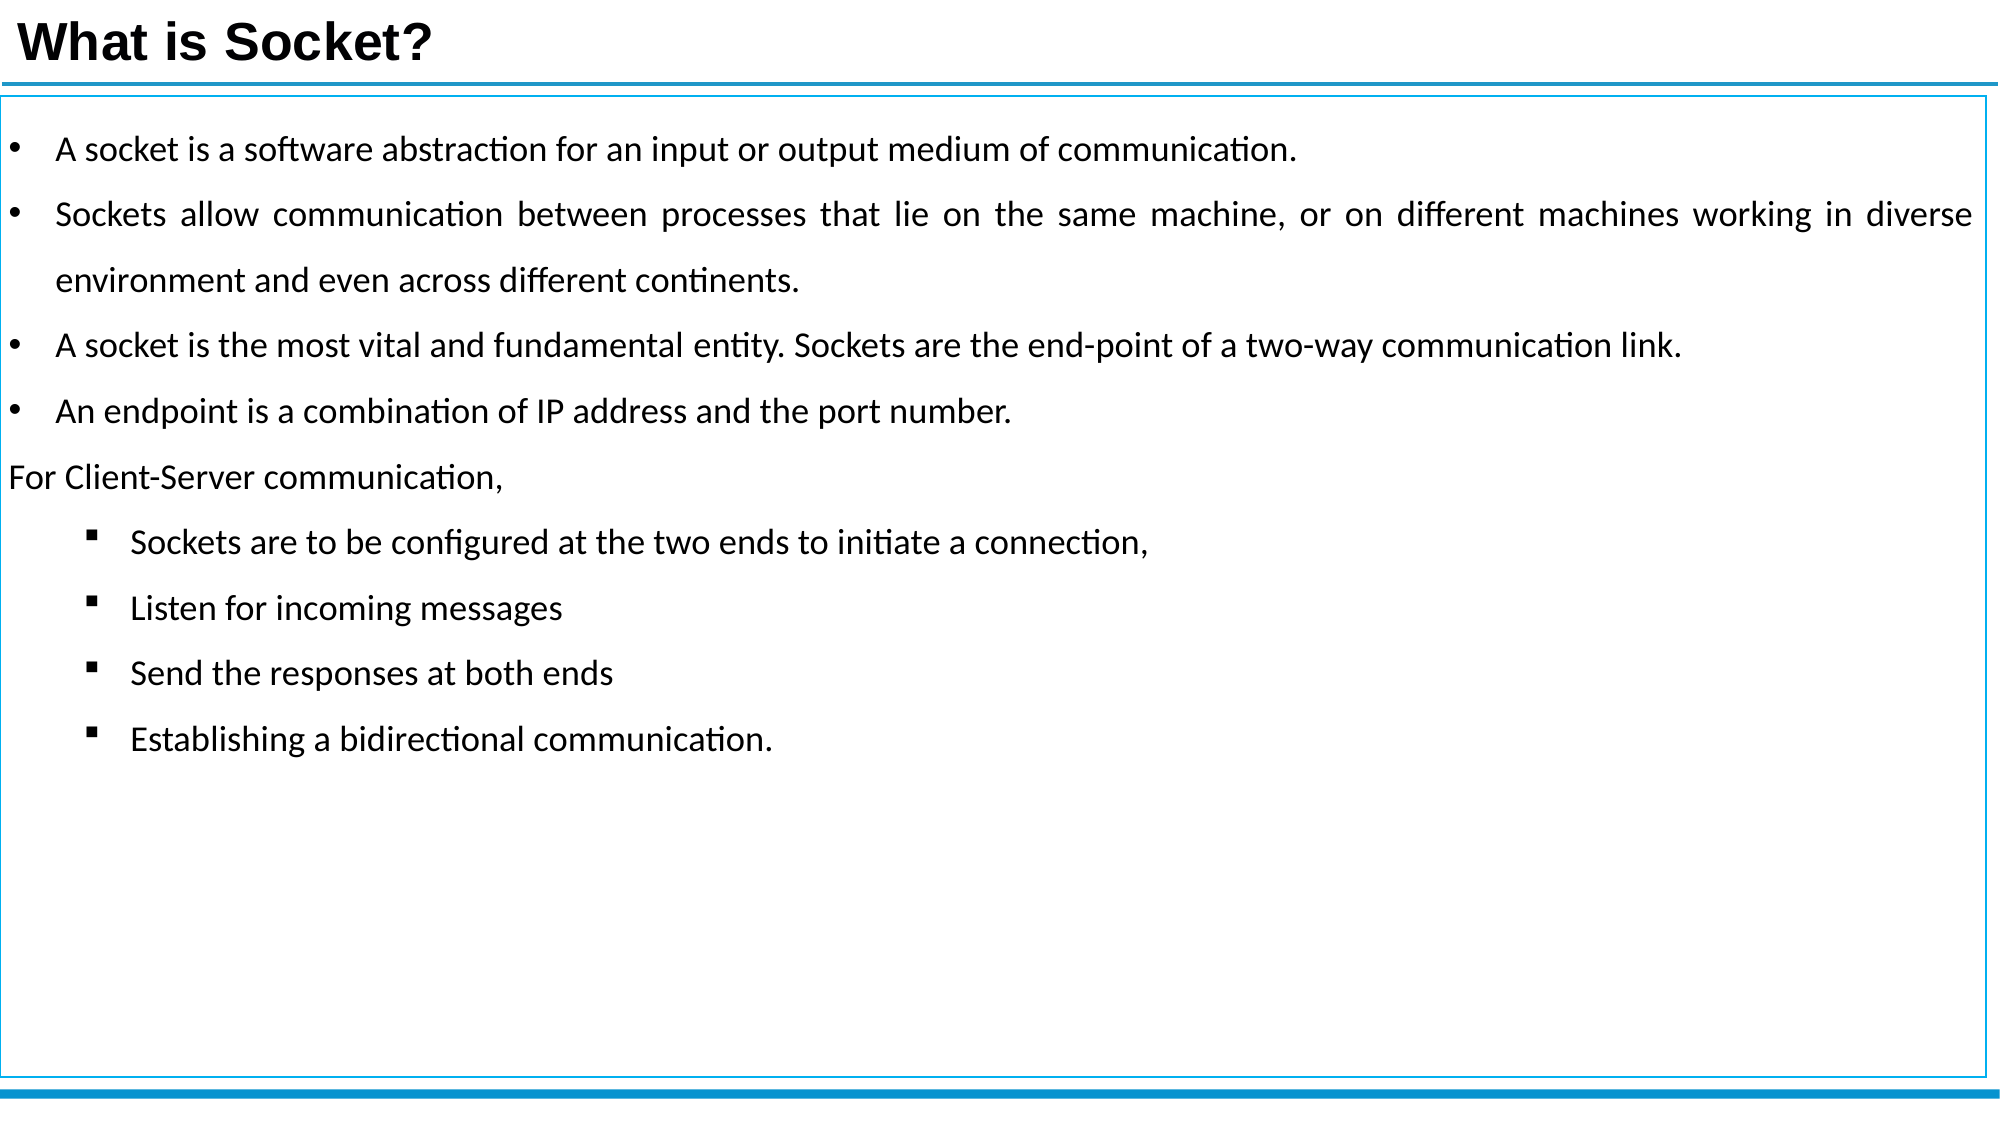

What is Socket?

A socket is a software abstraction for an input or output medium of communication.
Sockets allow communication between processes that lie on the same machine, or on different machines working in diverse environment and even across different continents.
A socket is the most vital and fundamental entity. Sockets are the end-point of a two-way communication link.
An endpoint is a combination of IP address and the port number.
For Client-Server communication,
Sockets are to be configured at the two ends to initiate a connection,
Listen for incoming messages
Send the responses at both ends
Establishing a bidirectional communication.